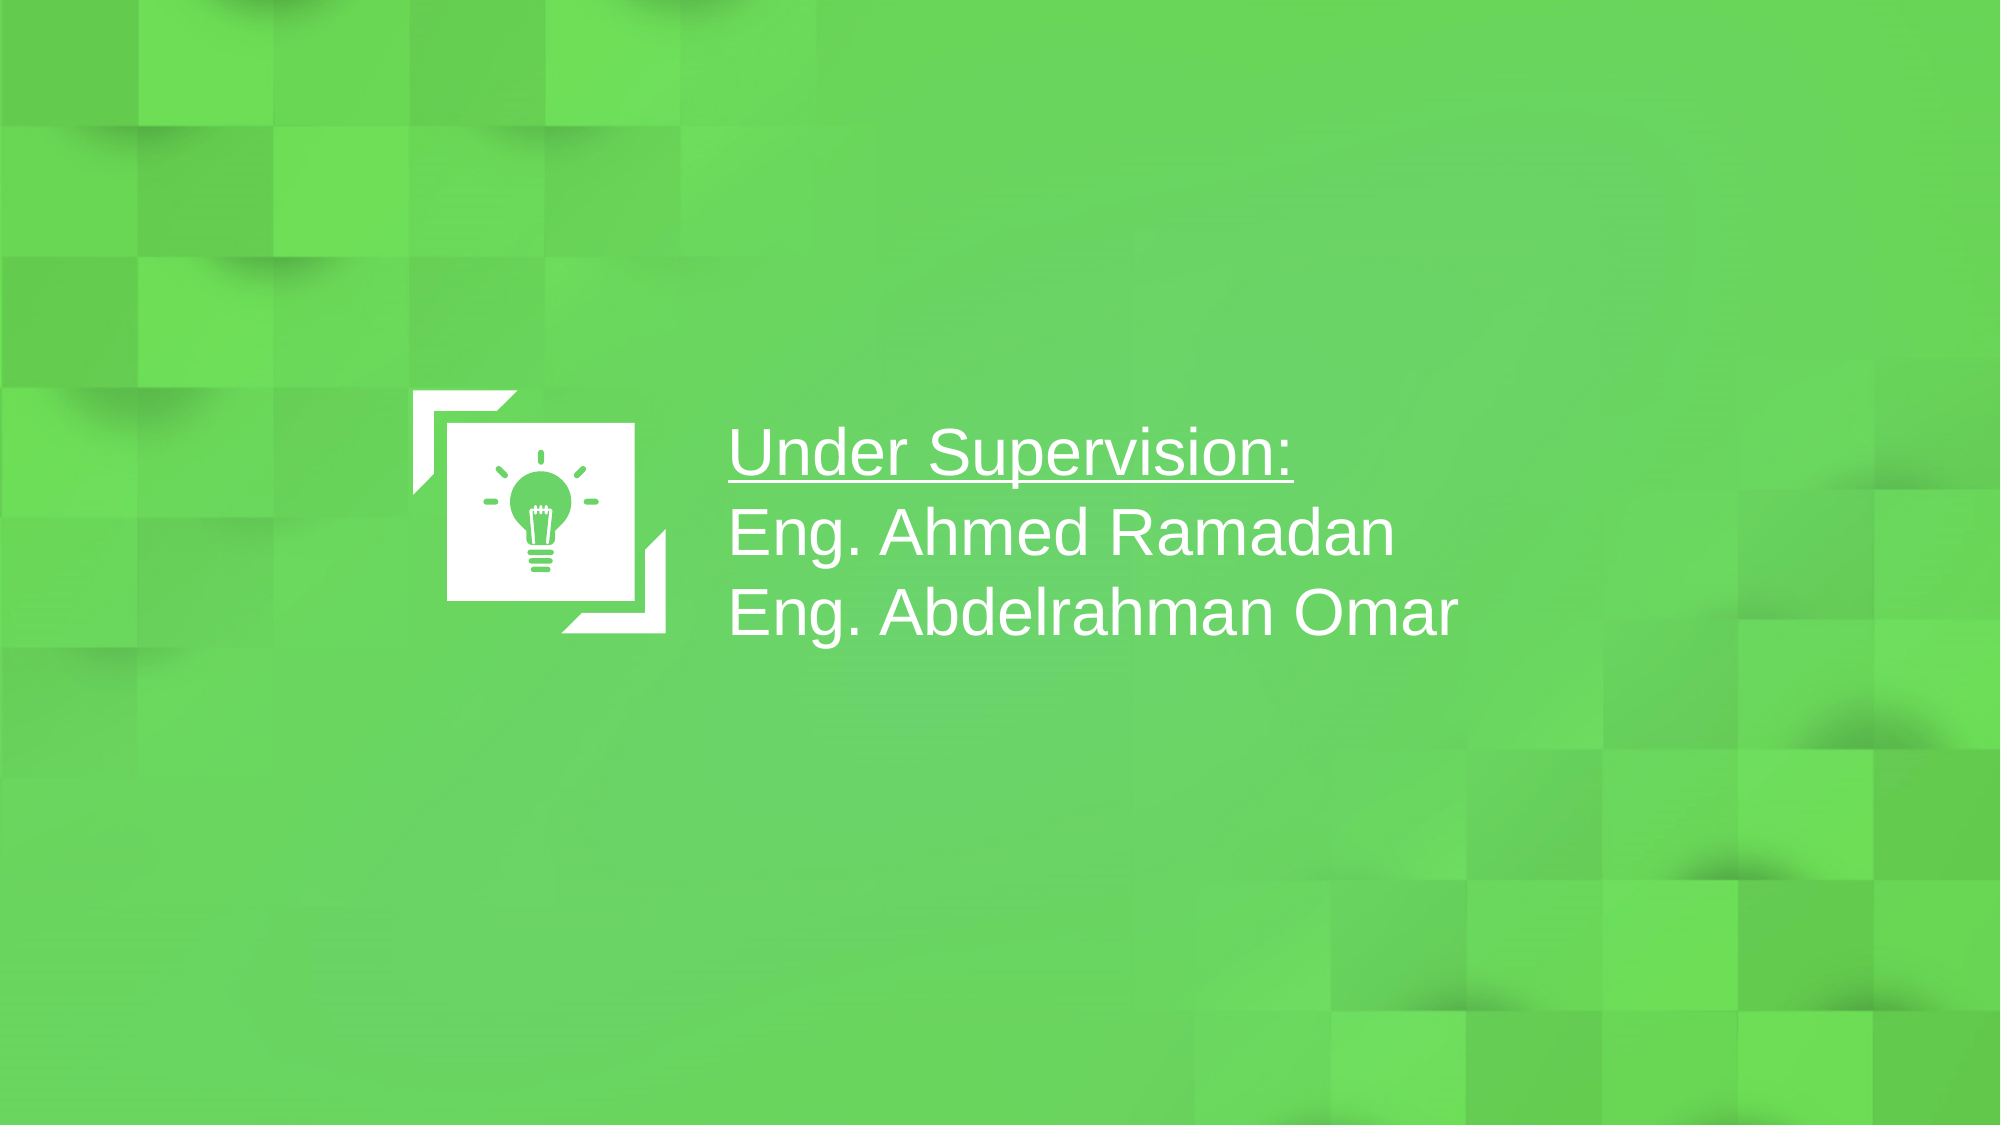

Under Supervision:
Eng. Ahmed Ramadan
Eng. Abdelrahman Omar